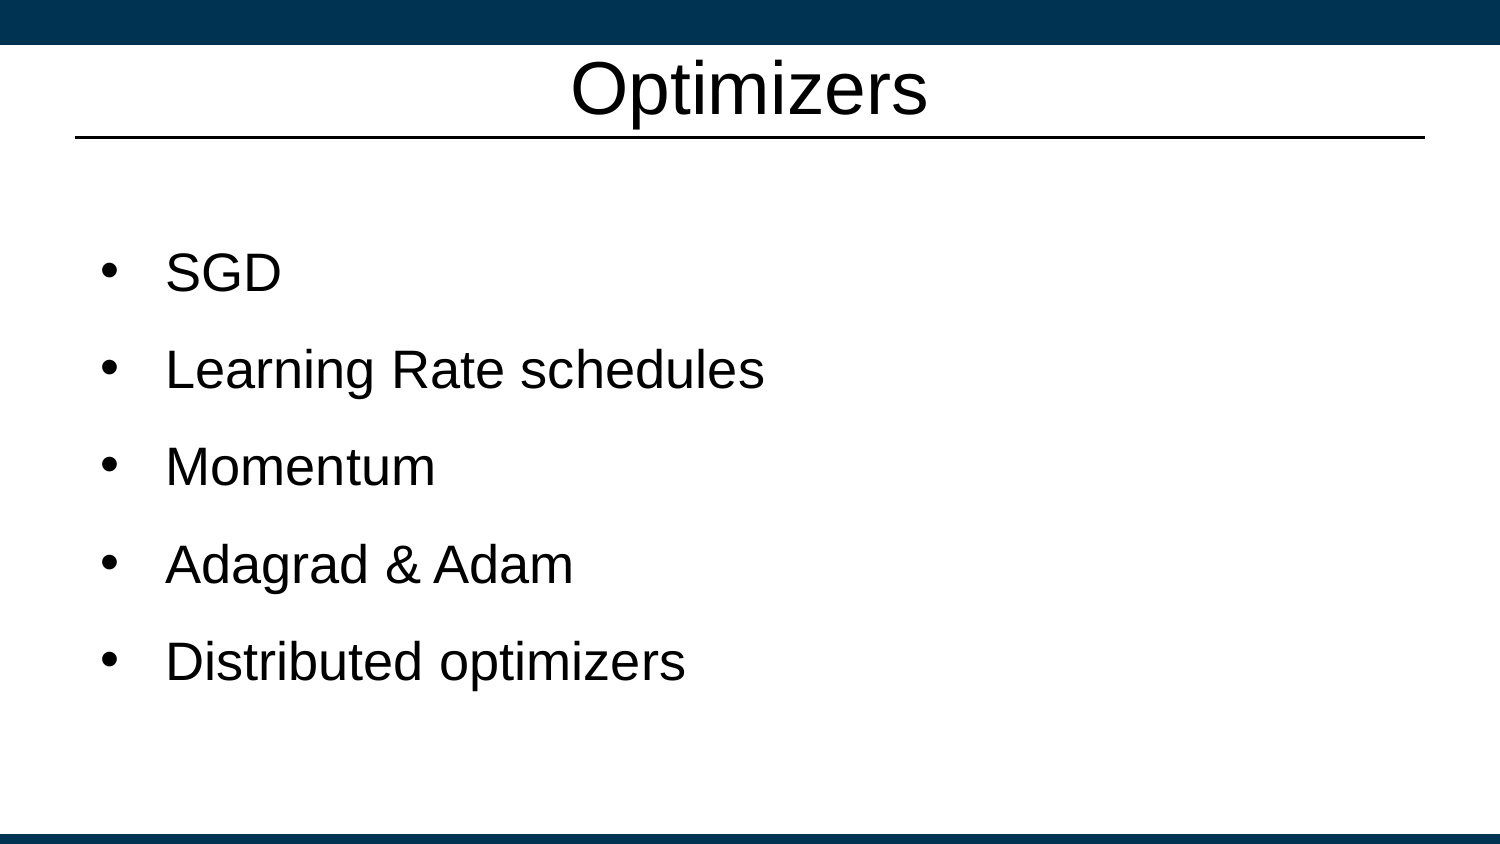

# Optimizers
SGD
Learning Rate schedules
Momentum
Adagrad & Adam
Distributed optimizers